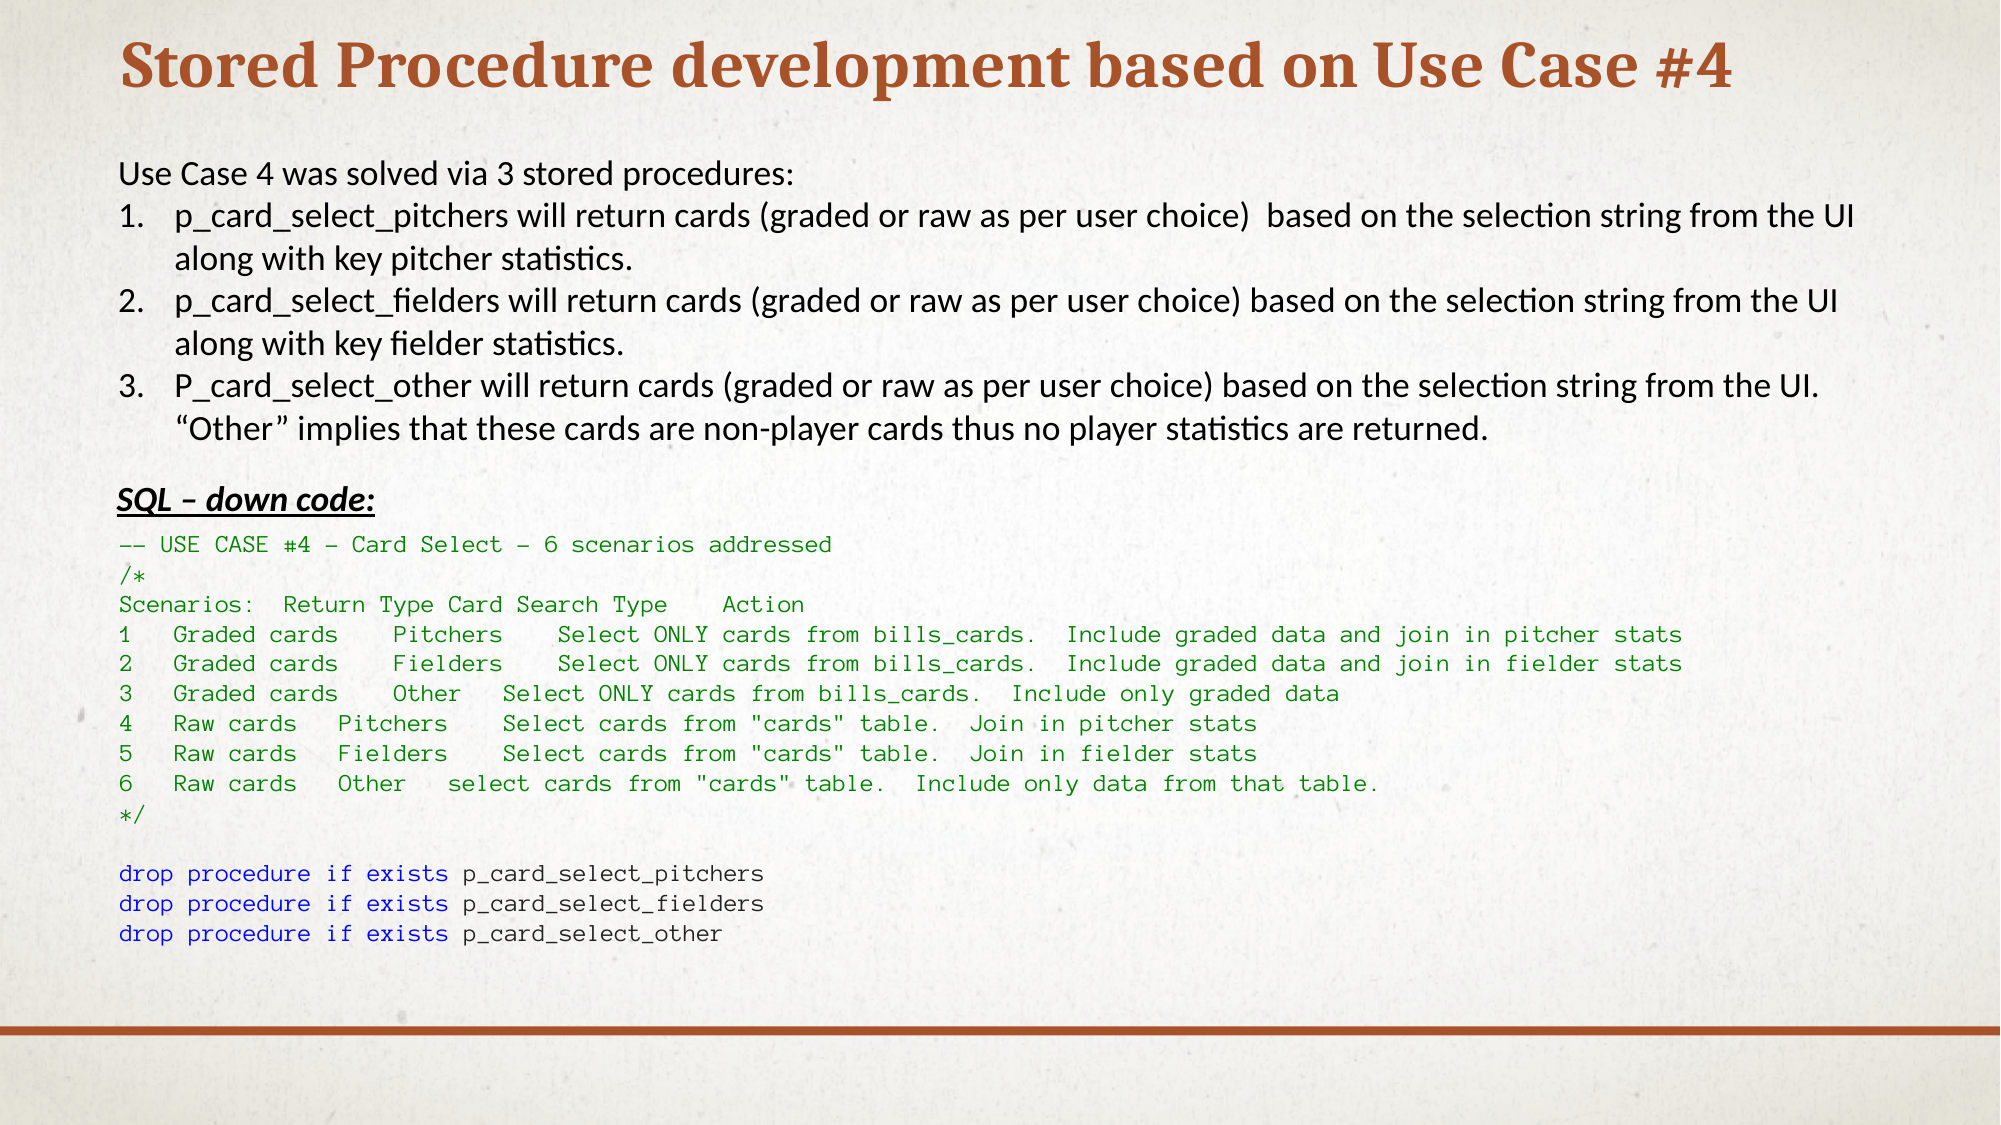

# Stored Procedure development based on Use Case #4
Use Case 4 was solved via 3 stored procedures:
p_card_select_pitchers will return cards (graded or raw as per user choice)  based on the selection string from the UI along with key pitcher statistics.
p_card_select_fielders will return cards (graded or raw as per user choice) based on the selection string from the UI along with key fielder statistics.
P_card_select_other will return cards (graded or raw as per user choice) based on the selection string from the UI.  “Other” implies that these cards are non-player cards thus no player statistics are returned.
SQL – down code:
-- USE CASE #4 - Card Select - 6 scenarios addressed
/*
Scenarios:  Return Type Card Search Type    Action
1   Graded cards    Pitchers    Select ONLY cards from bills_cards.  Include graded data and join in pitcher stats
2   Graded cards    Fielders    Select ONLY cards from bills_cards.  Include graded data and join in fielder stats
3   Graded cards    Other   Select ONLY cards from bills_cards.  Include only graded data
4   Raw cards   Pitchers    Select cards from "cards" table.  Join in pitcher stats
5   Raw cards   Fielders    Select cards from "cards" table.  Join in fielder stats
6   Raw cards   Other   select cards from "cards" table.  Include only data from that table.
*/
drop procedure if exists p_card_select_pitchers
drop procedure if exists p_card_select_fielders
drop procedure if exists p_card_select_other